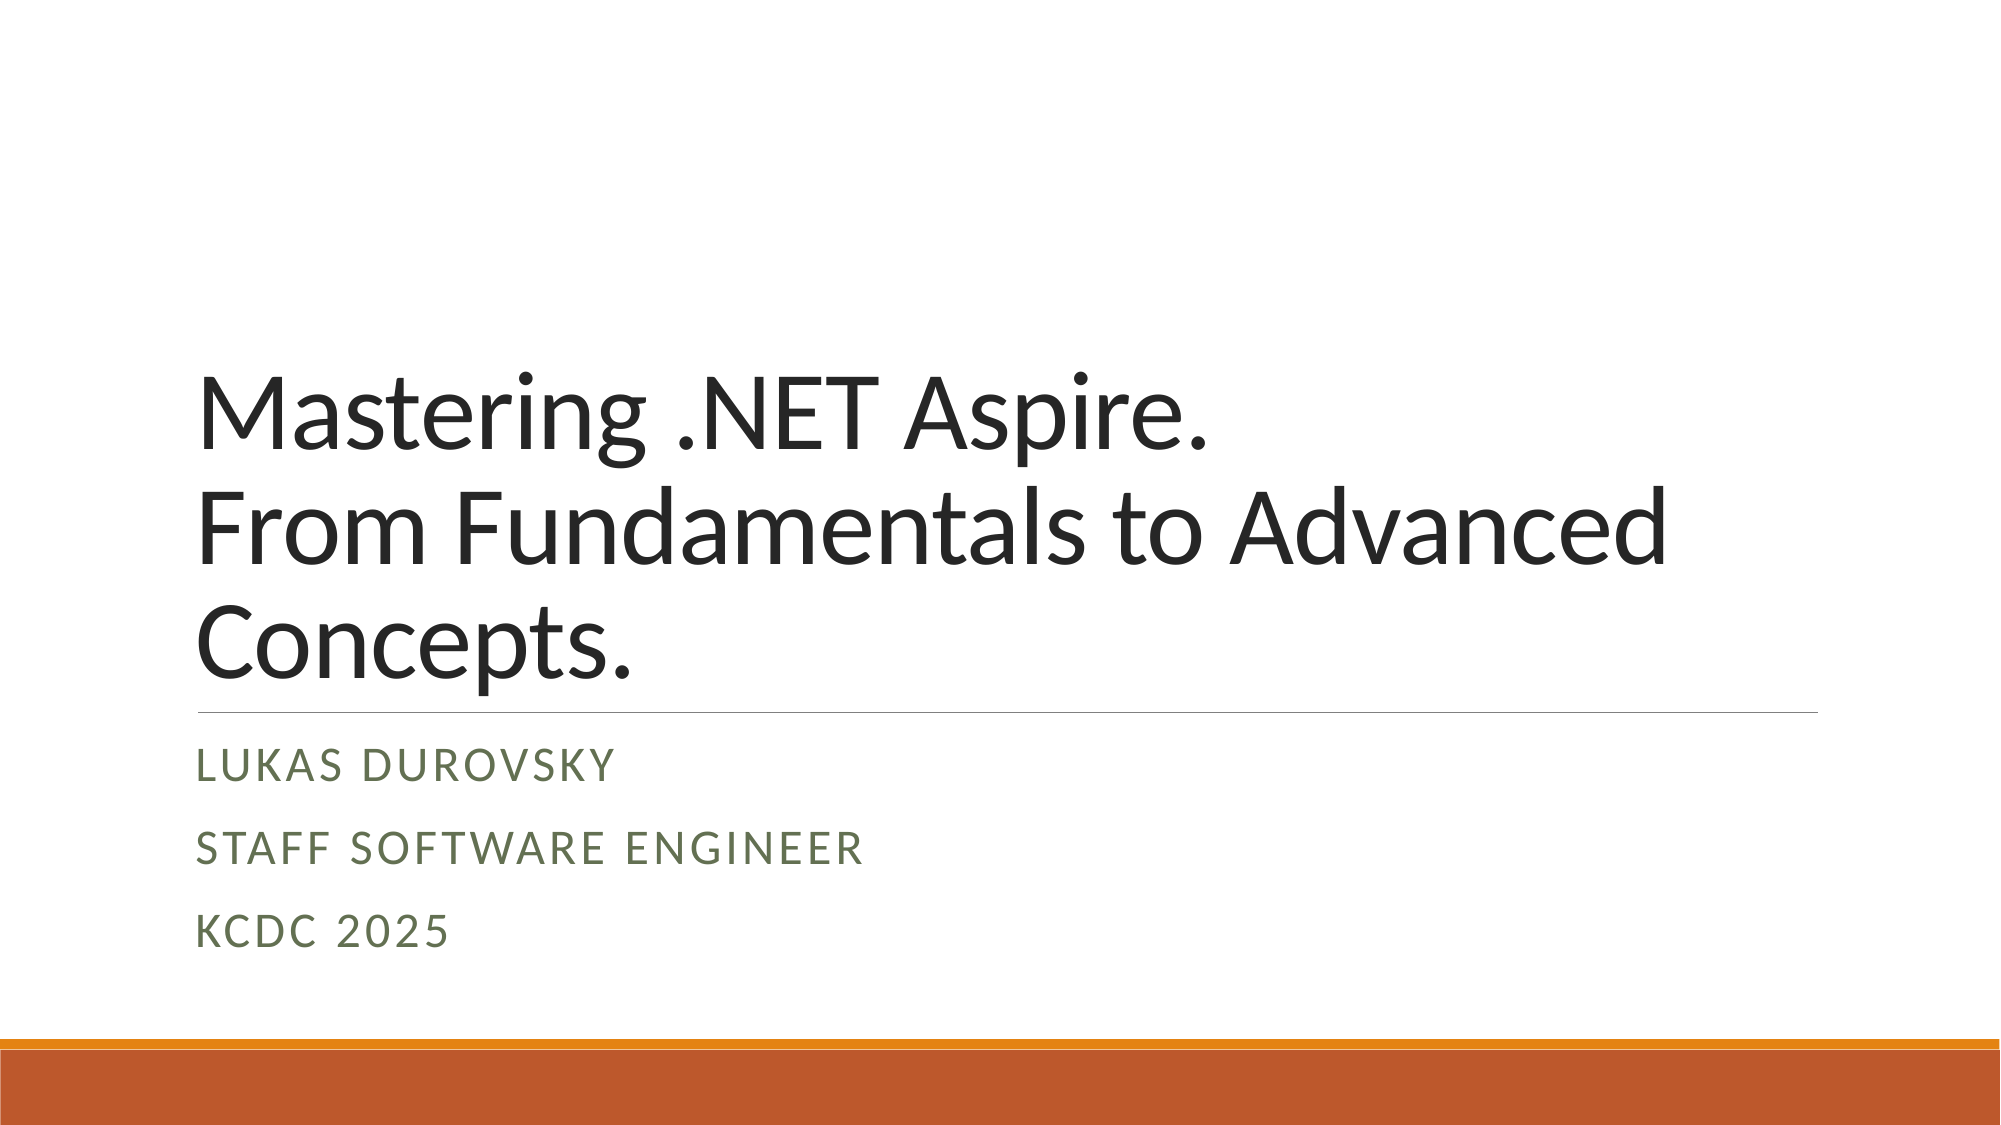

# Mastering .NET Aspire. From Fundamentals to Advanced Concepts.
Lukas Durovsky
Staff software engineer
KCDC 2025